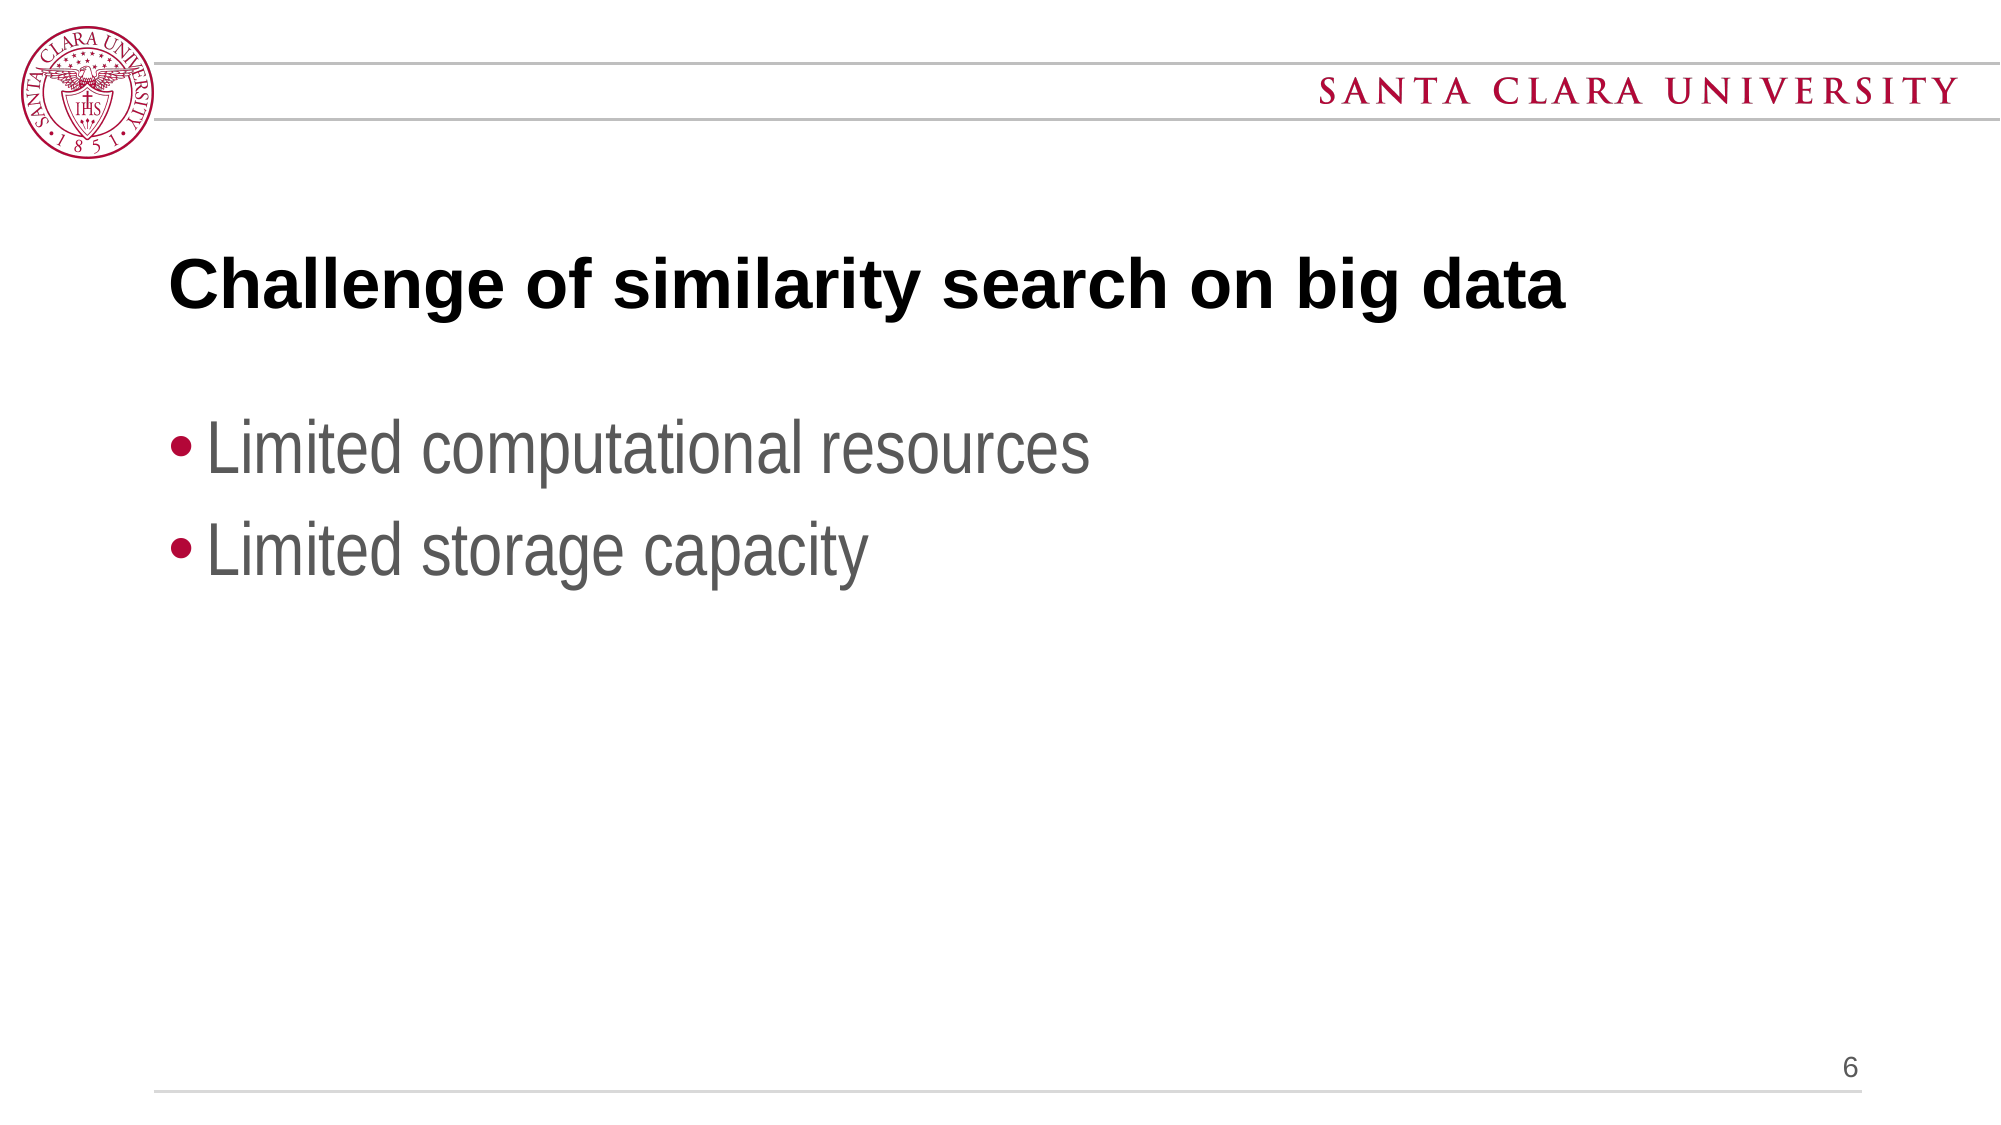

# Challenge of similarity search on big data
Limited computational resources
Limited storage capacity
6